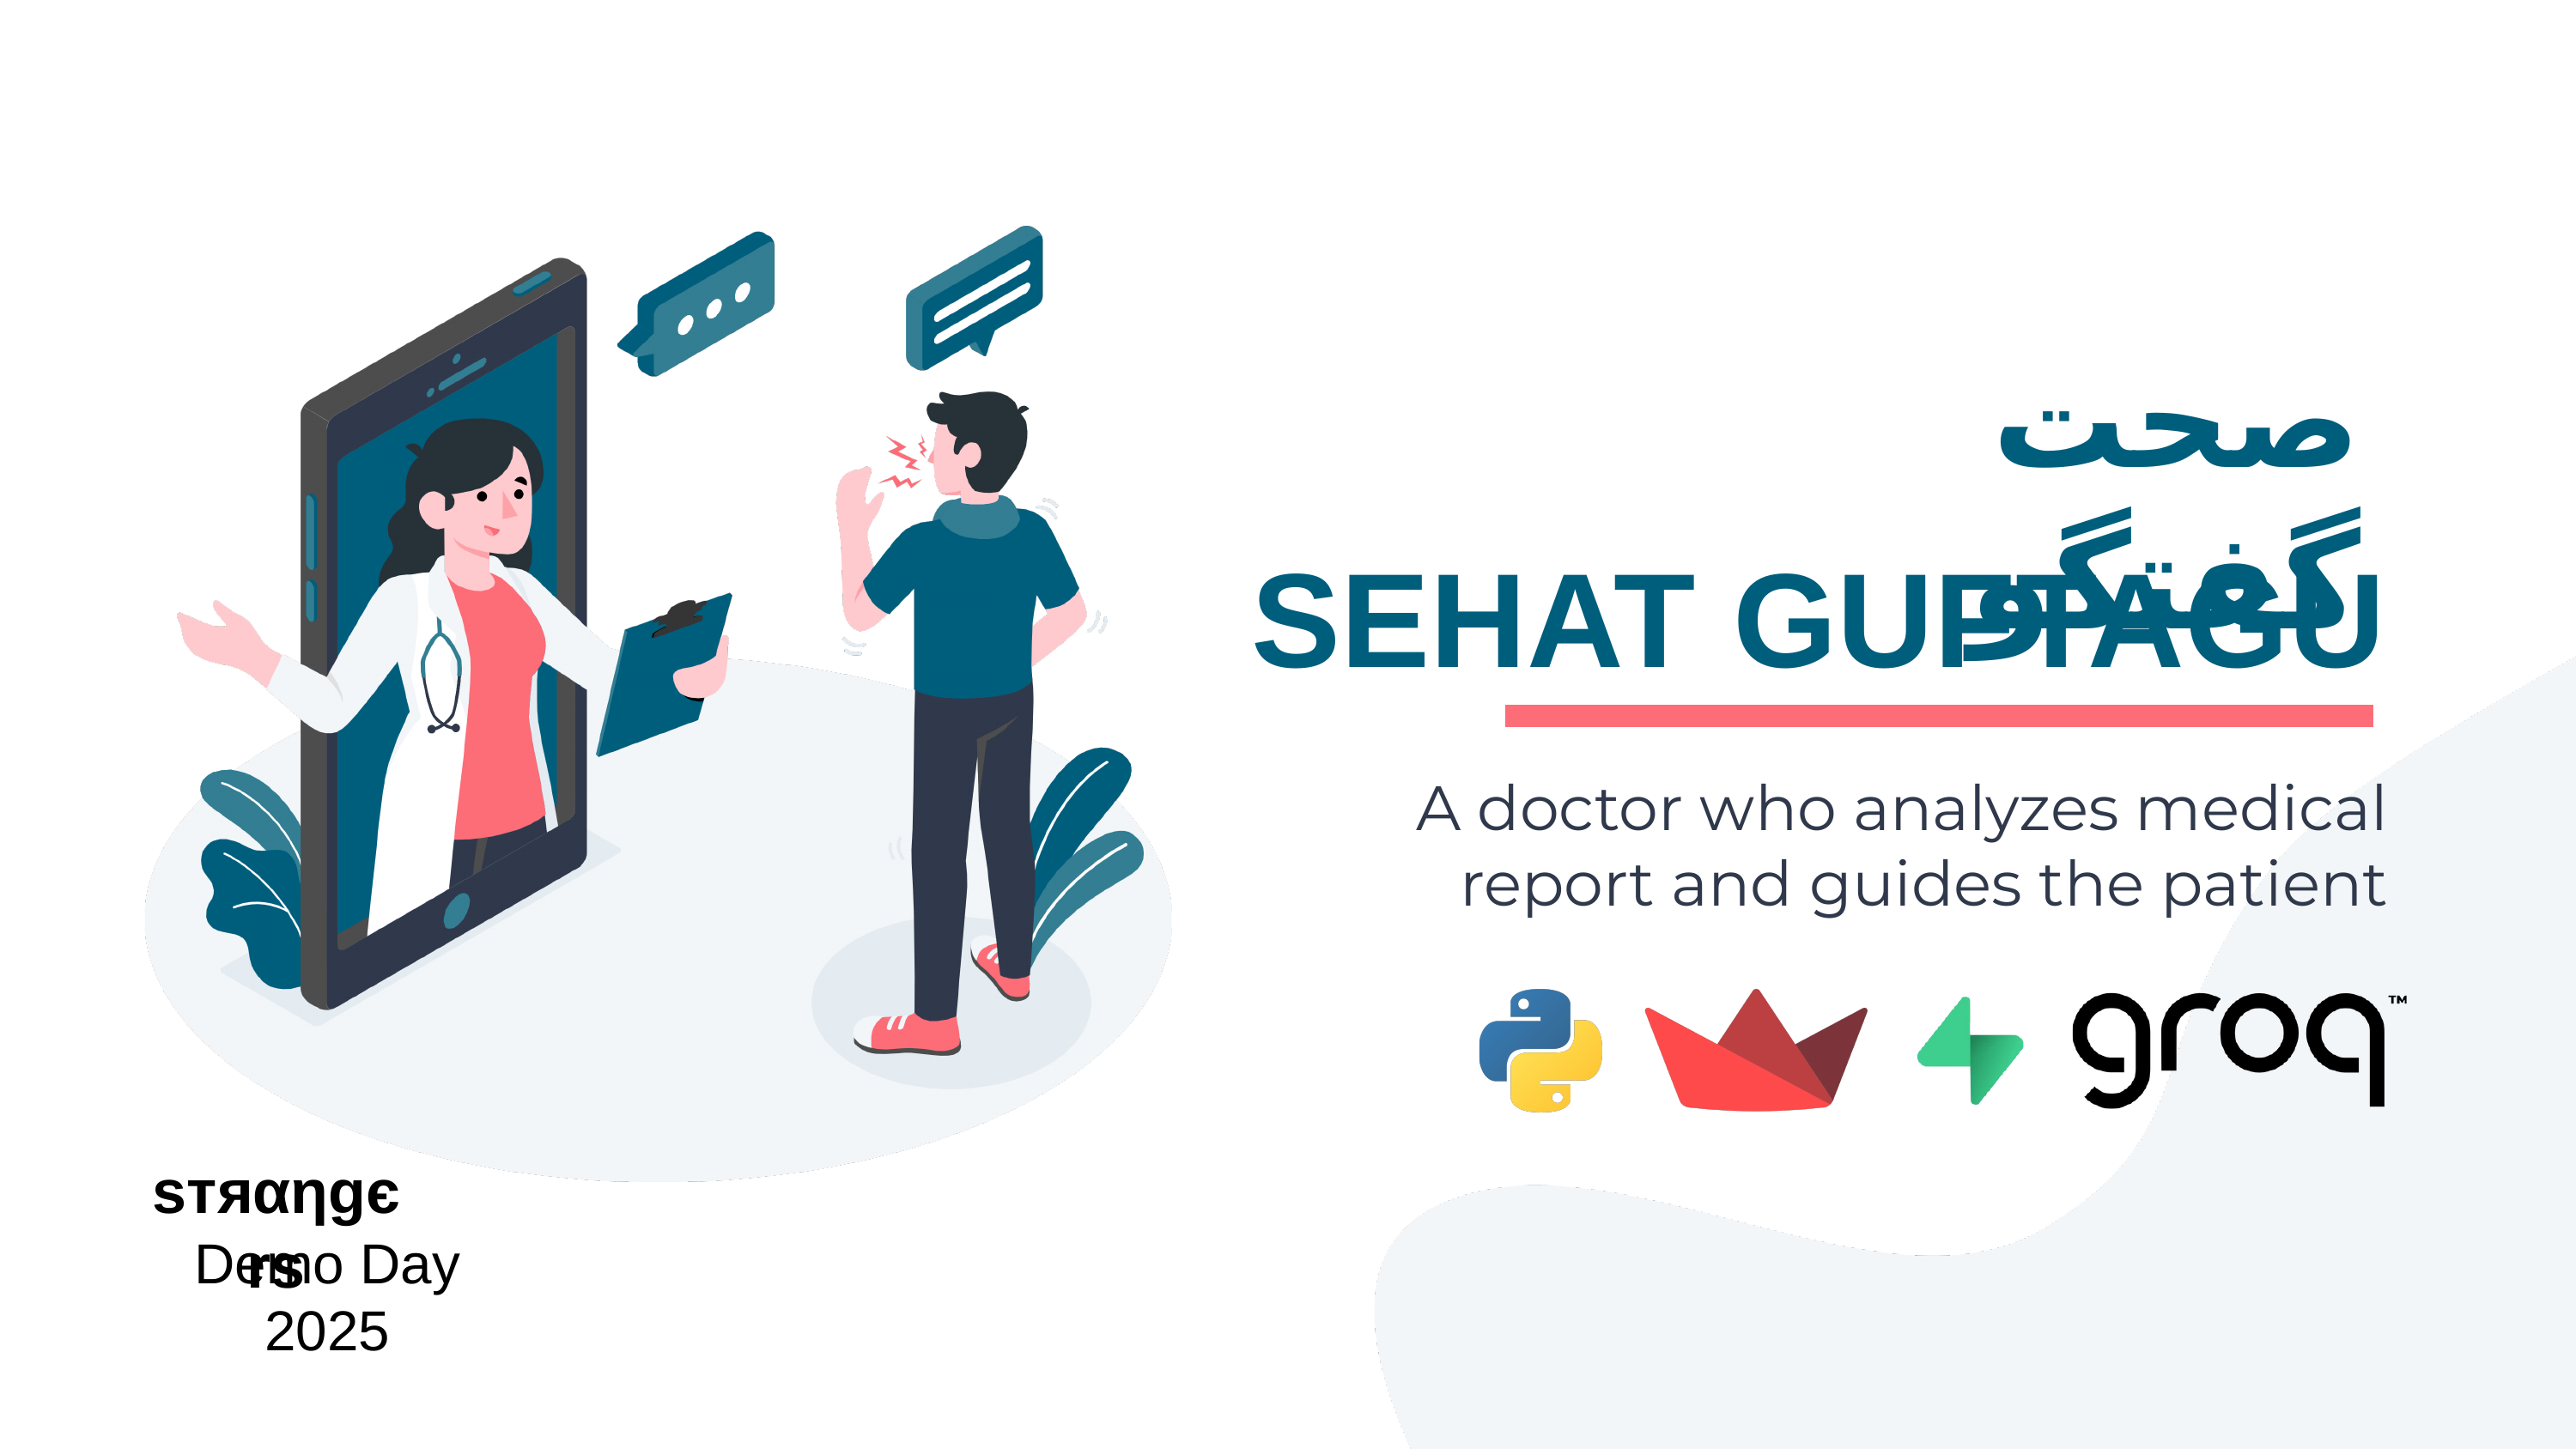

صحت گفتگو

SEHAT GUFTAGU

A doctor who analyzes medical report and guides the patient

ѕтяαηgєrs
Demo Day 2025